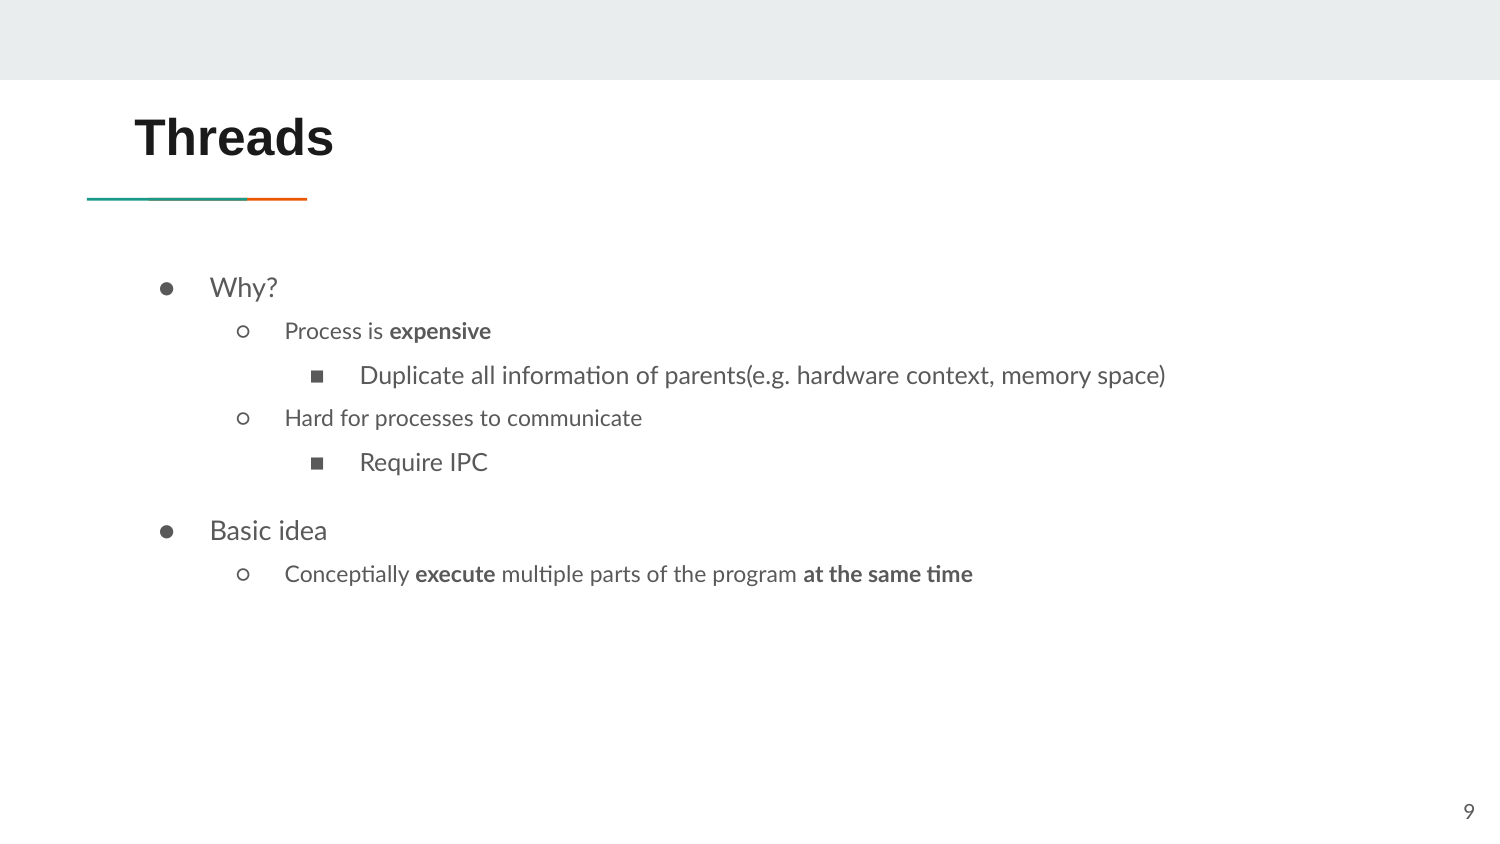

# Threads
Why?
Process is expensive
Duplicate all information of parents(e.g. hardware context, memory space)
Hard for processes to communicate
Require IPC
Basic idea
Conceptially execute multiple parts of the program at the same time
9